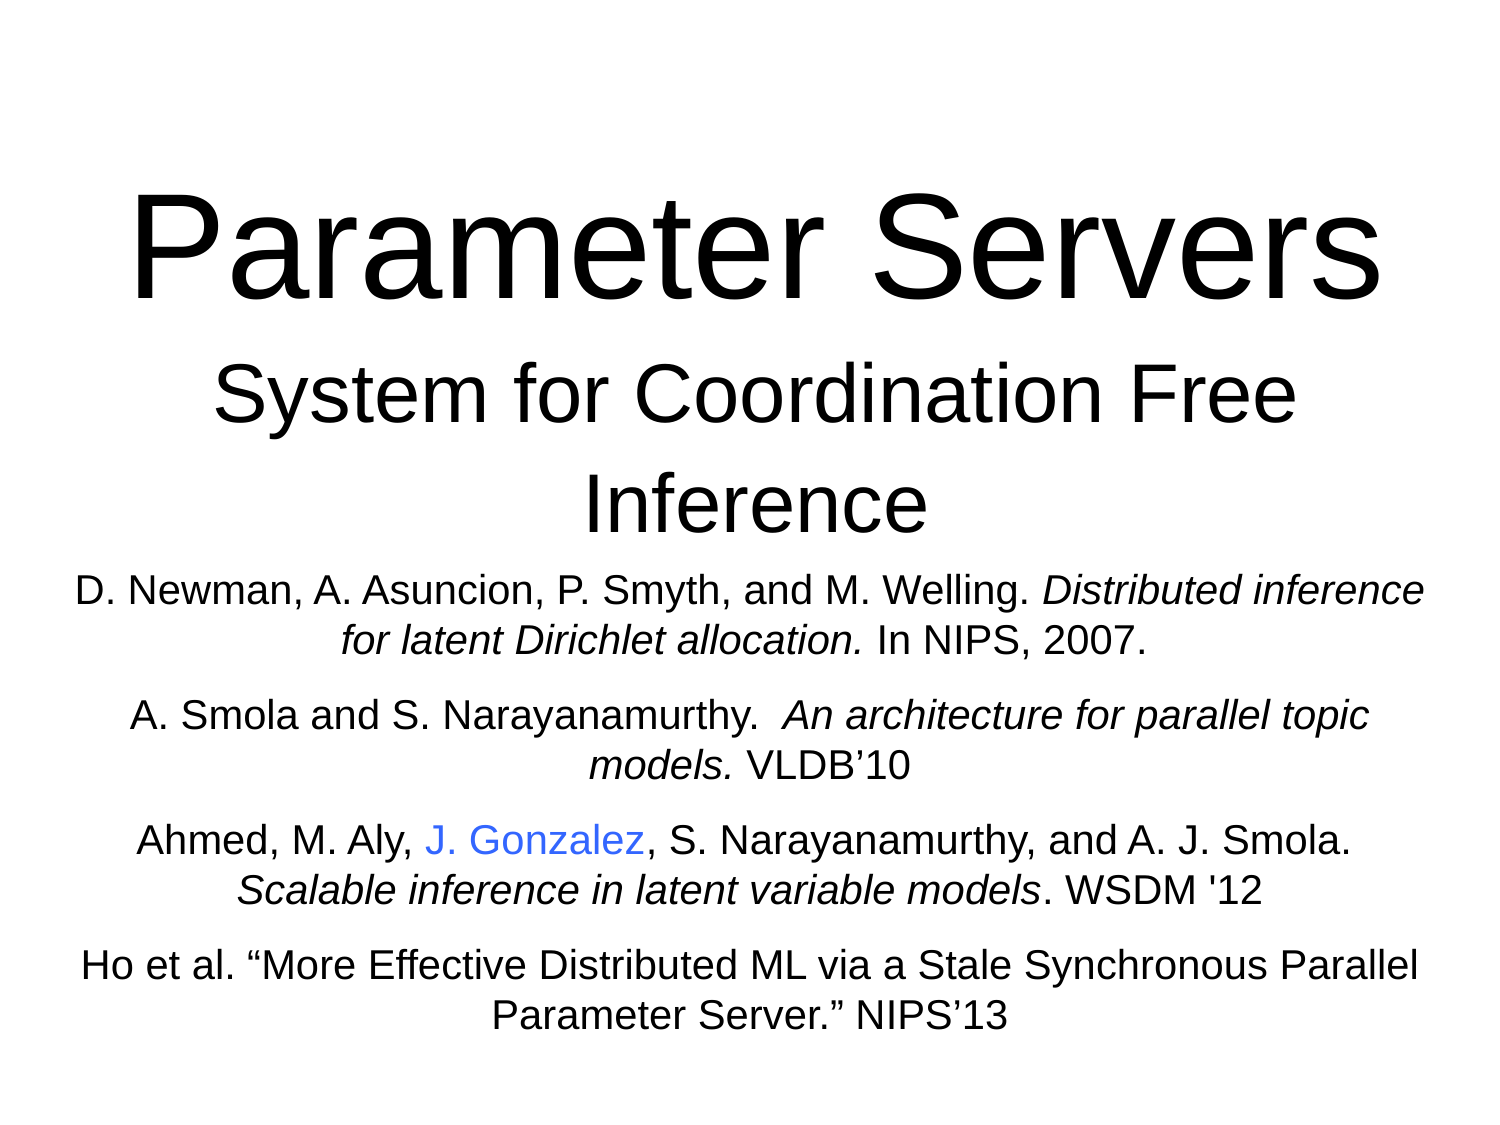

Parameter Servers
System for Coordination Free Inference
D. Newman, A. Asuncion, P. Smyth, and M. Welling. Distributed inference for latent Dirichlet allocation. In NIPS, 2007.
A. Smola and S. Narayanamurthy.  An architecture for parallel topic models. VLDB’10
Ahmed, M. Aly, J. Gonzalez, S. Narayanamurthy, and A. J. Smola.
Scalable inference in latent variable models. WSDM '12
Ho et al. “More Effective Distributed ML via a Stale Synchronous Parallel Parameter Server.” NIPS’13